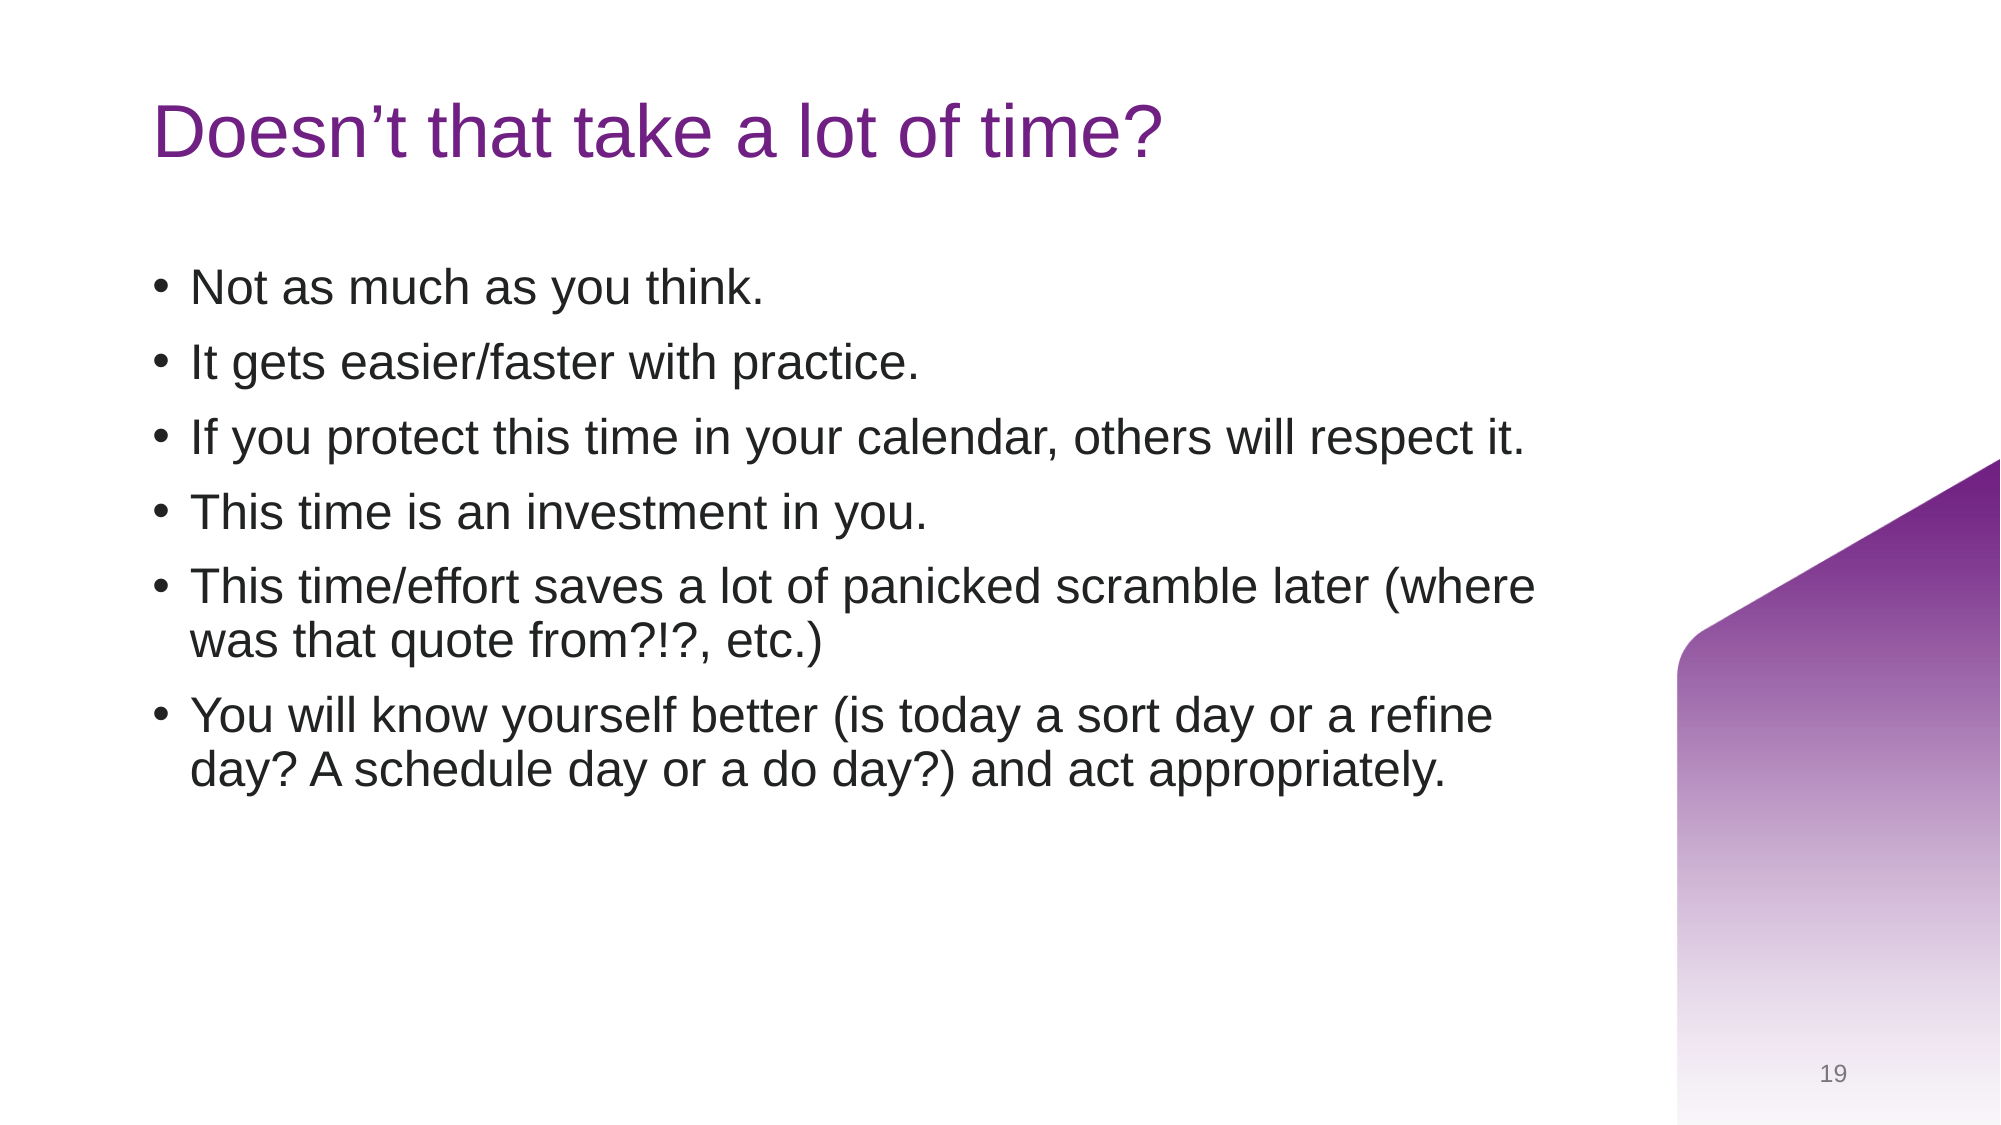

# Doesn’t that take a lot of time?
Not as much as you think.
It gets easier/faster with practice.
If you protect this time in your calendar, others will respect it.
This time is an investment in you.
This time/effort saves a lot of panicked scramble later (where was that quote from?!?, etc.)
You will know yourself better (is today a sort day or a refine day? A schedule day or a do day?) and act appropriately.

19